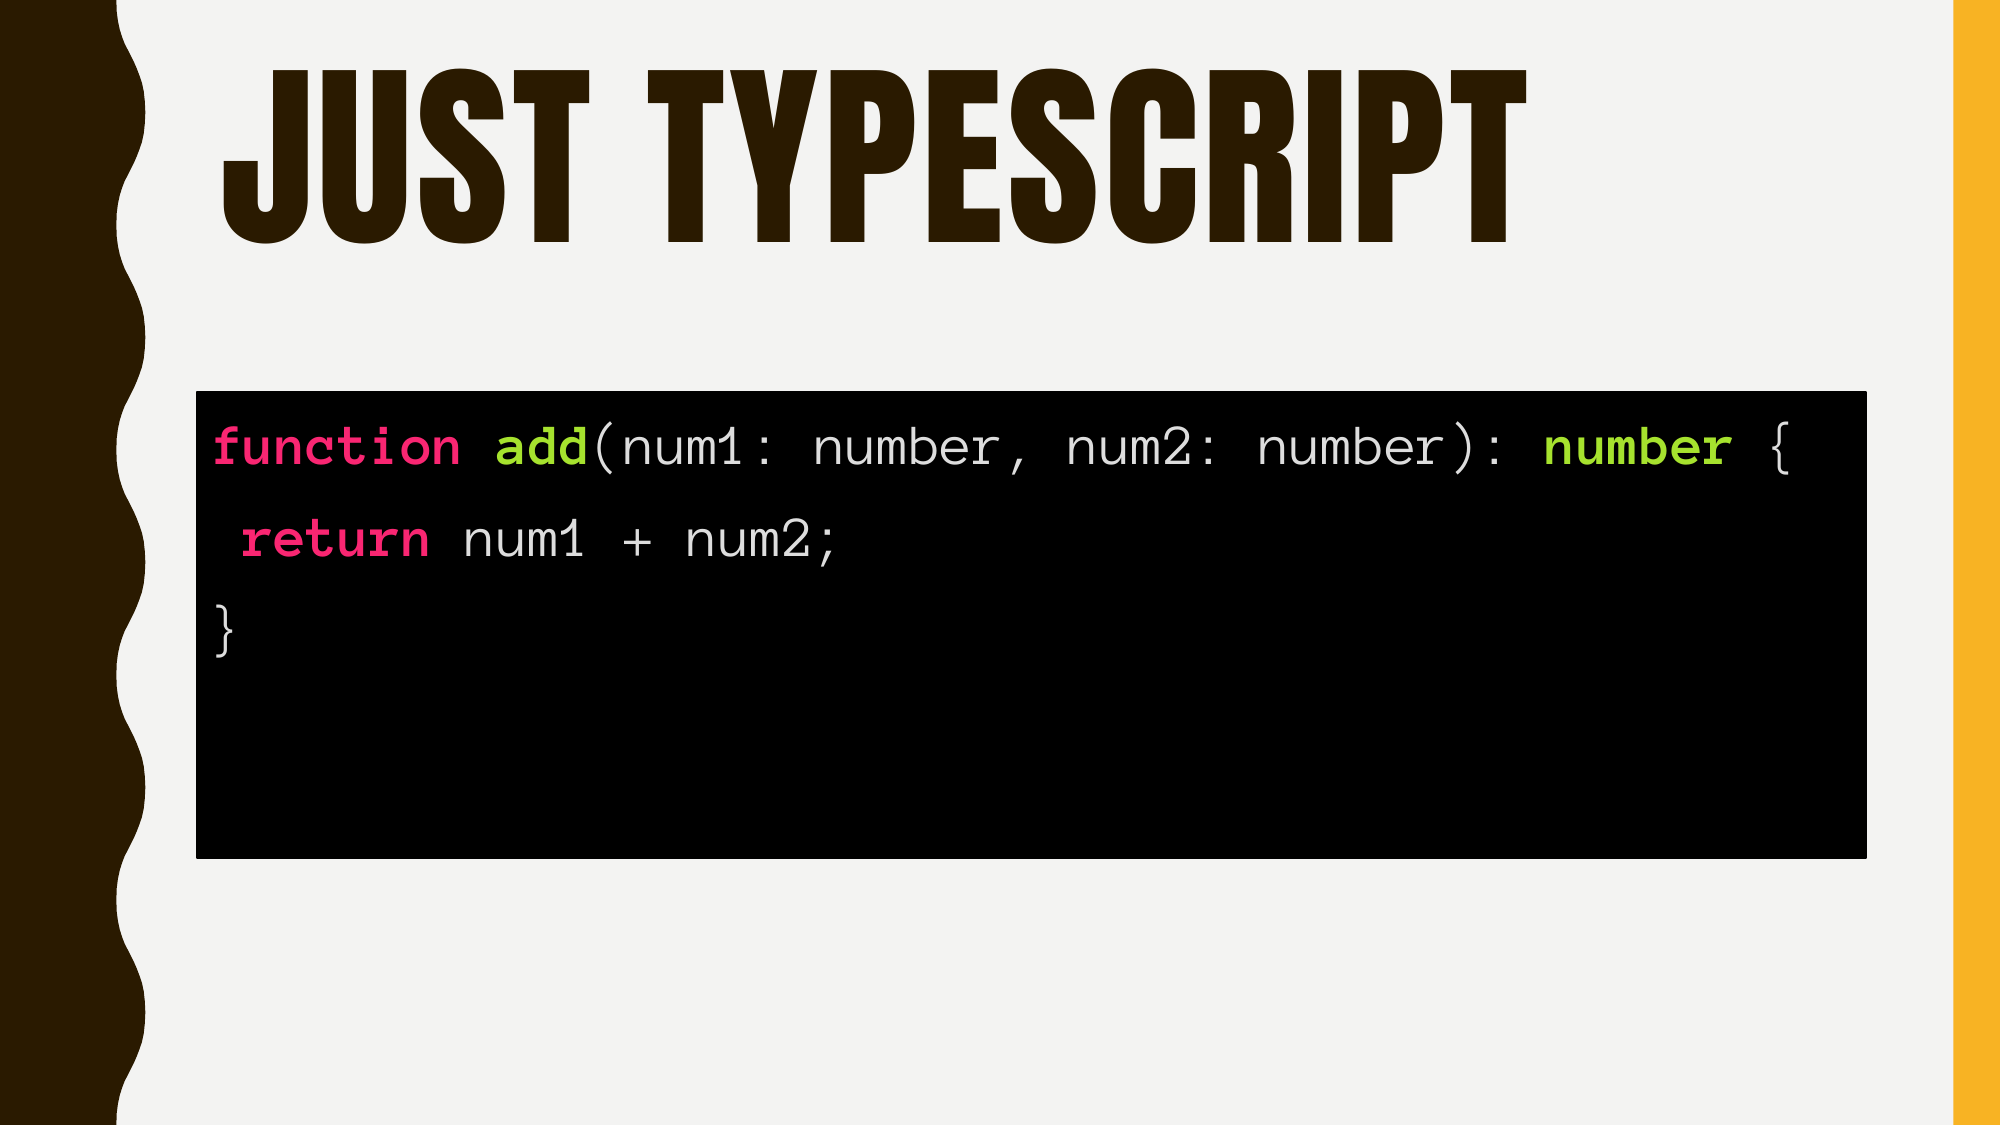

# Just TypeScript
function add(num1: number, num2: number): number {
 return num1 + num2;
}